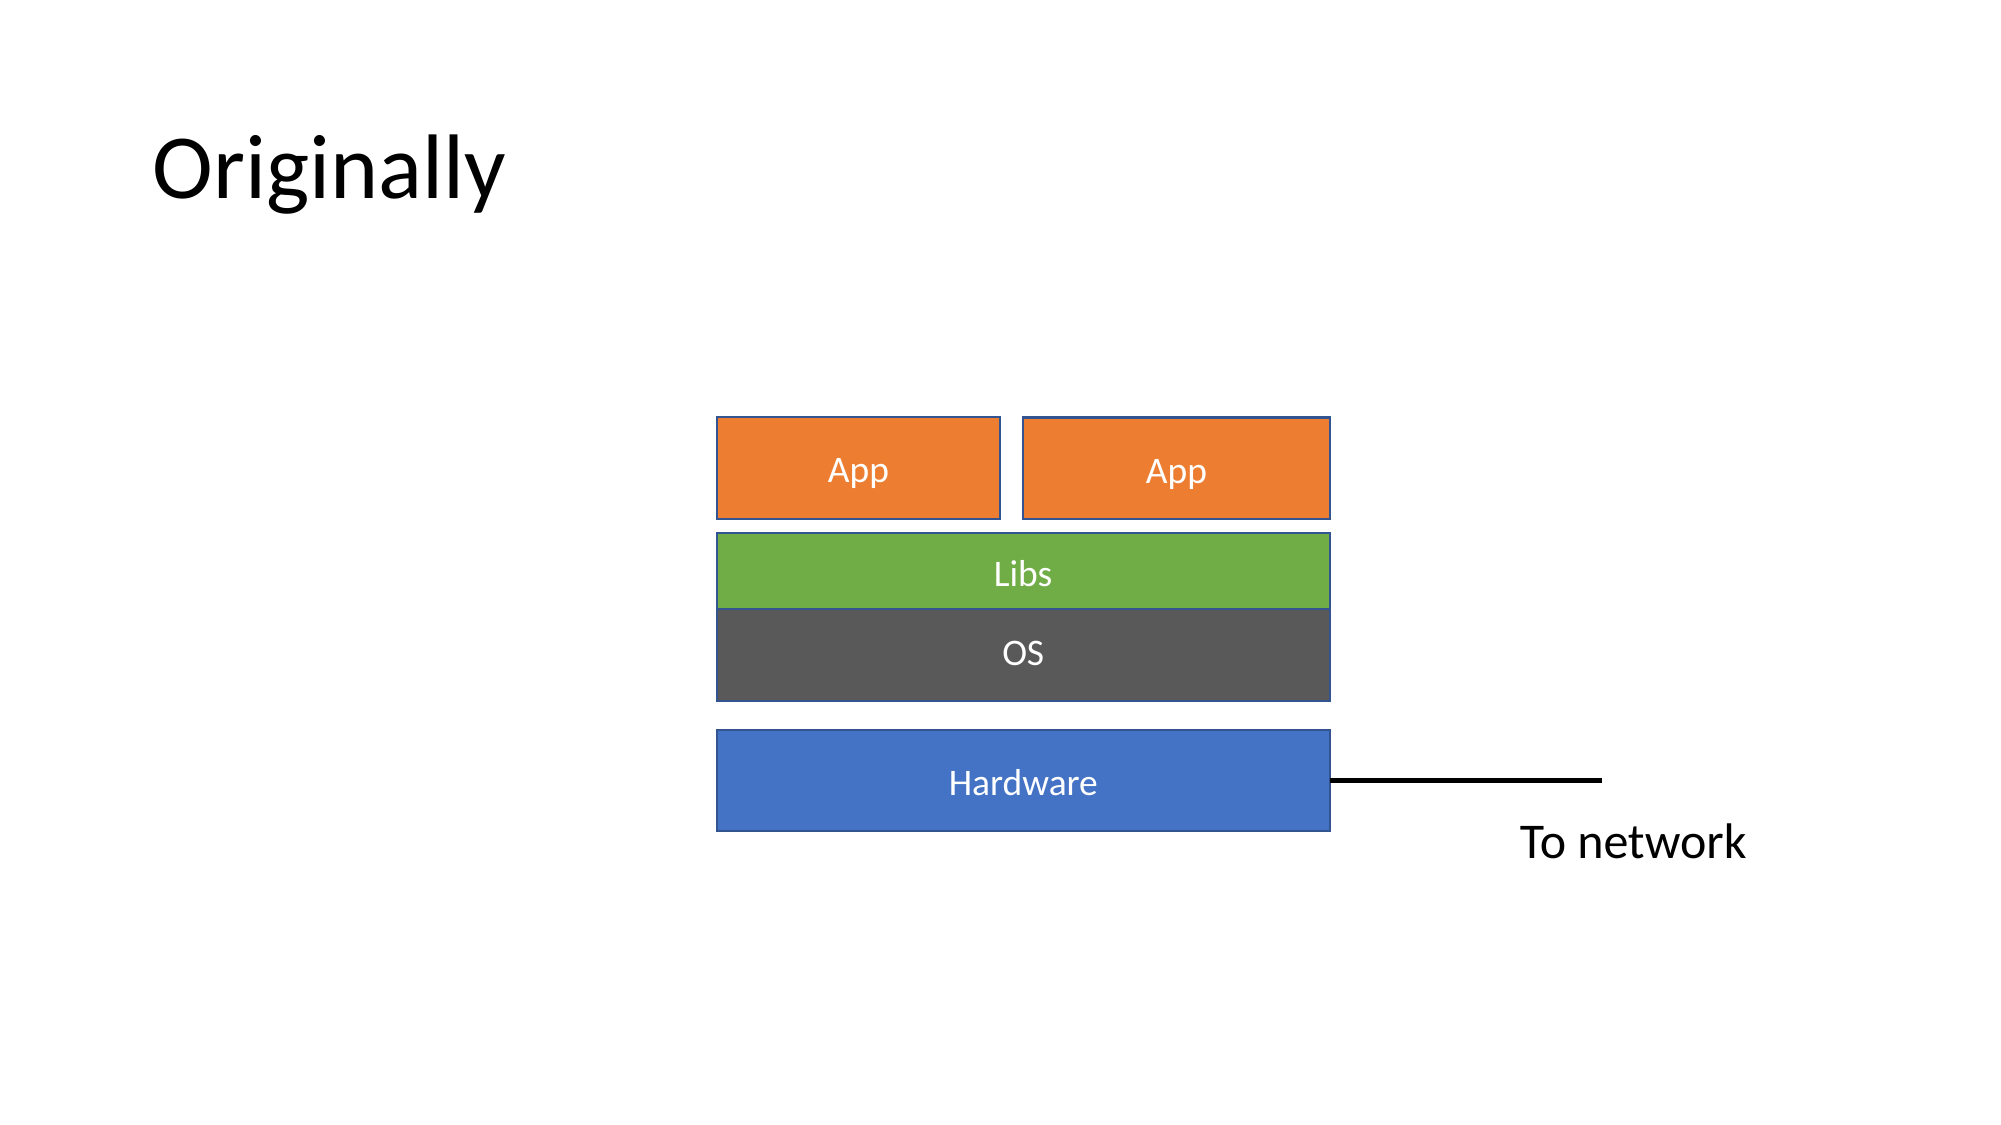

# Originally
App
App
Libs
OS
Hardware
To network